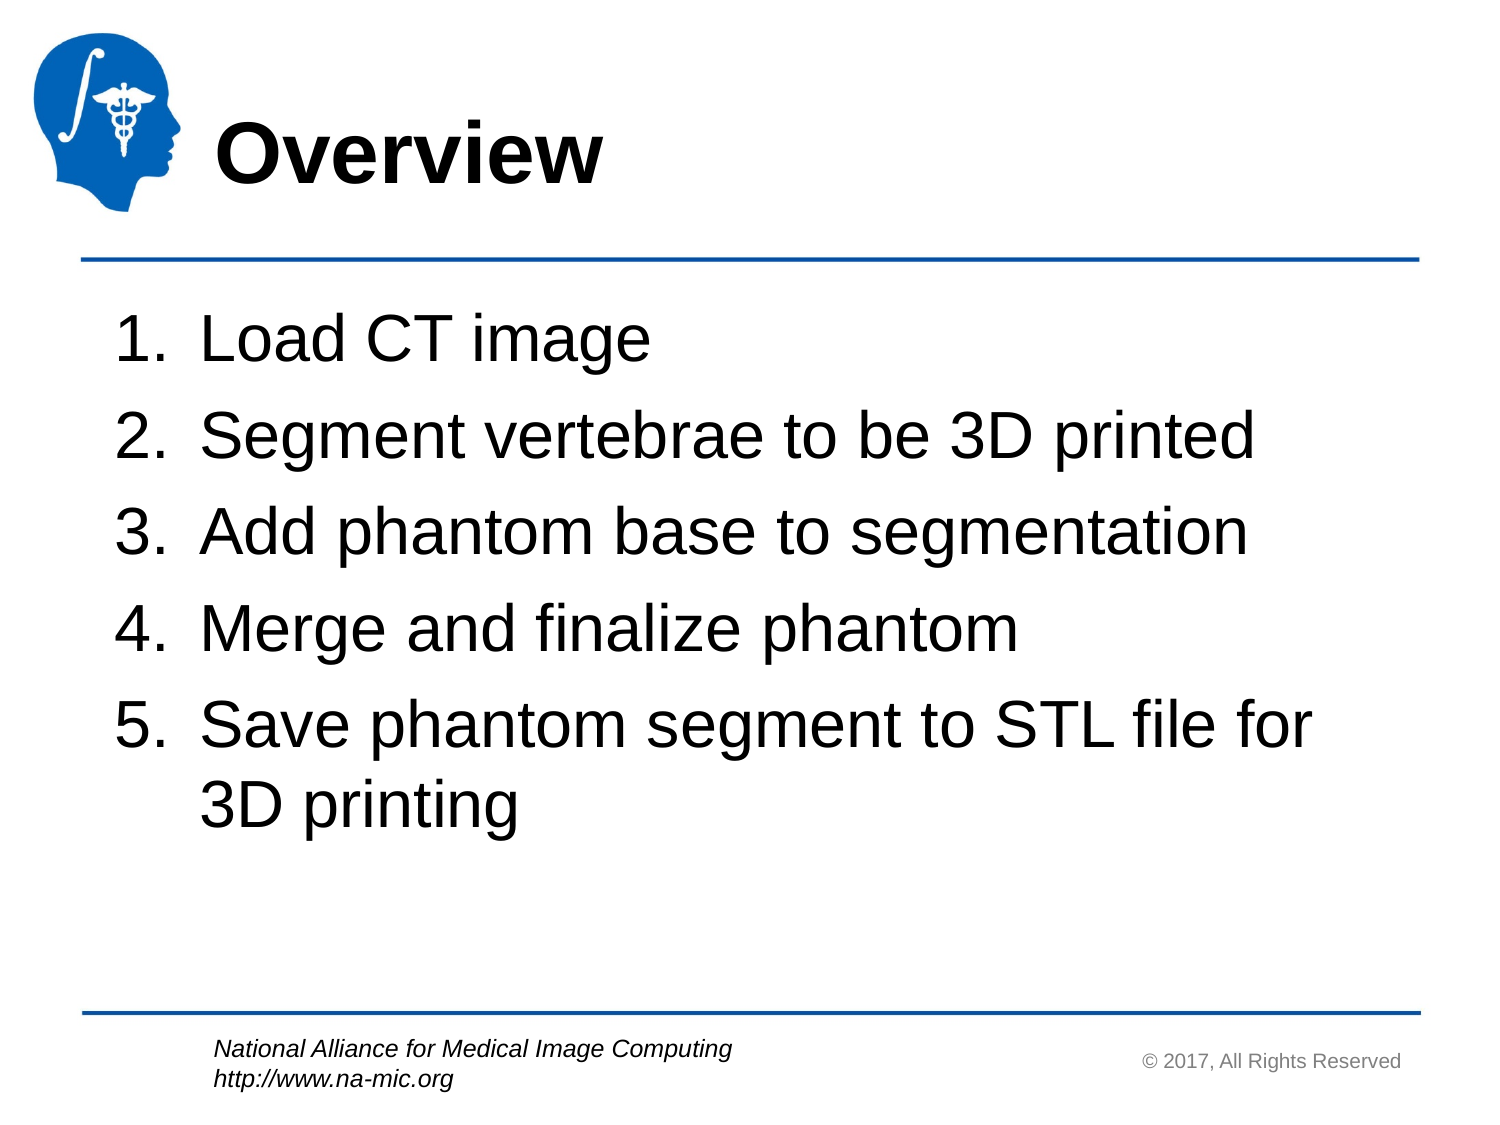

Overview
Load CT image
Segment vertebrae to be 3D printed
Add phantom base to segmentation
Merge and finalize phantom
Save phantom segment to STL file for 3D printing

© 2017, All Rights Reserved